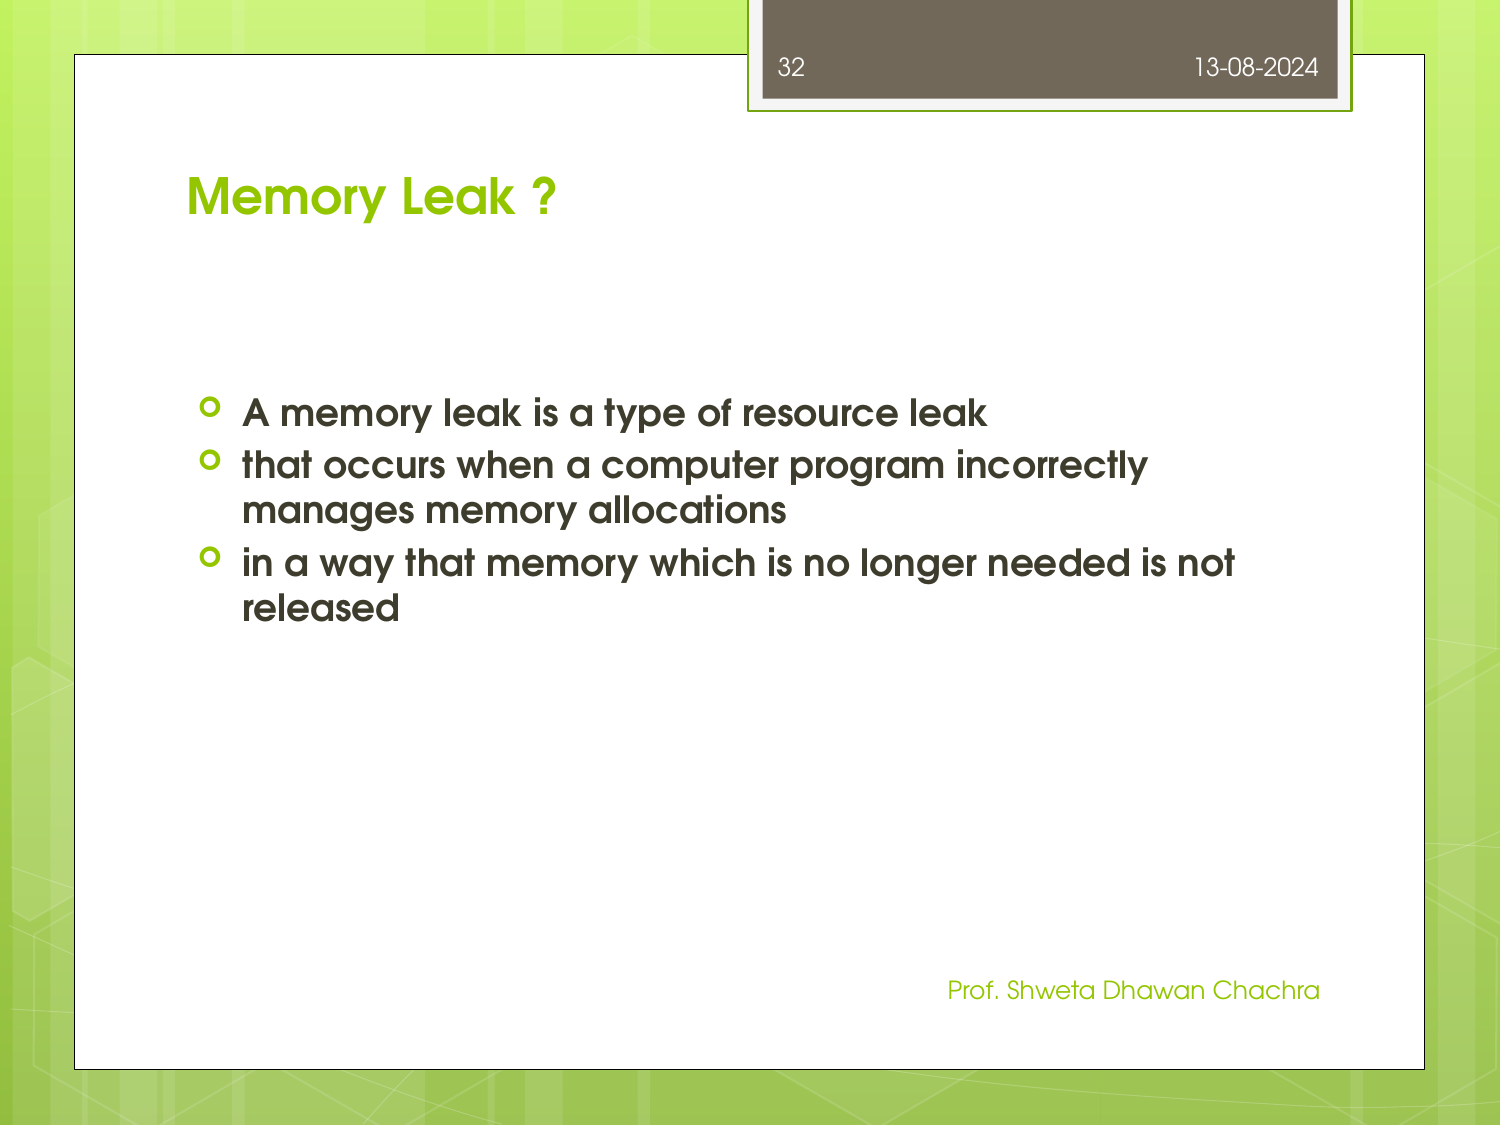

32
13-08-2024
# Memory Leak ?
A memory leak is a type of resource leak
that occurs when a computer program incorrectly manages memory allocations
in a way that memory which is no longer needed is not released
Prof. Shweta Dhawan Chachra